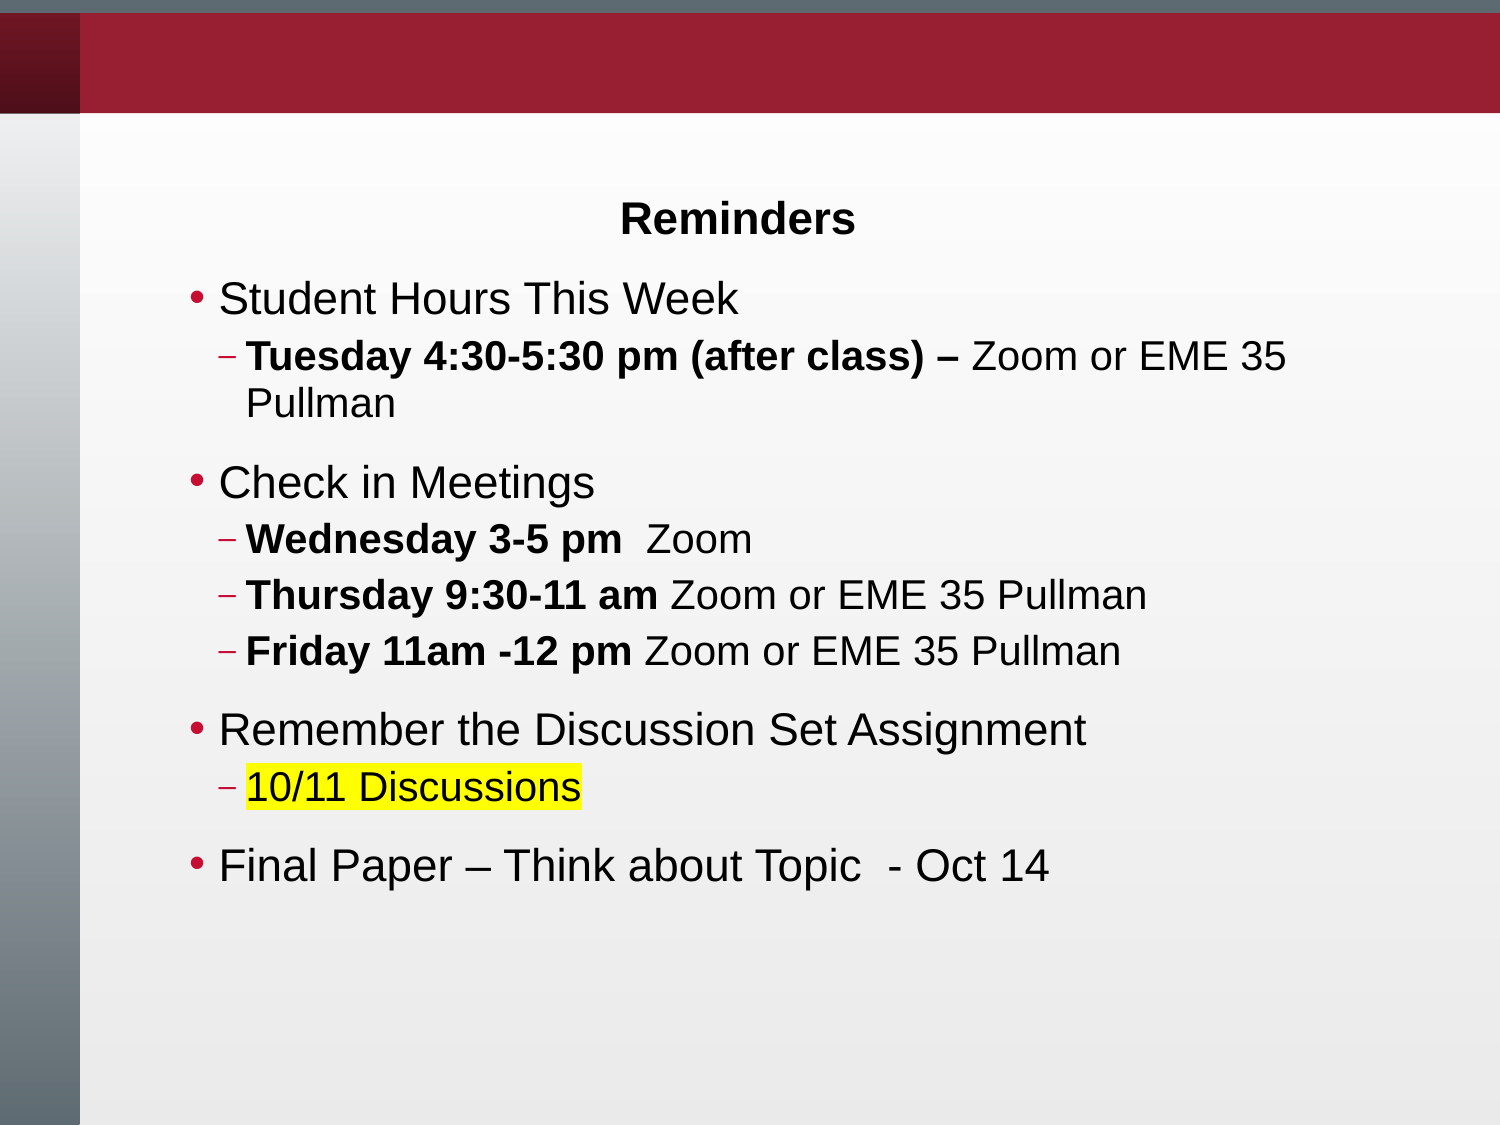

Reminders
Student Hours This Week
Tuesday 4:30-5:30 pm (after class) – Zoom or EME 35 Pullman
Check in Meetings
Wednesday 3-5 pm  Zoom
Thursday 9:30-11 am Zoom or EME 35 Pullman
Friday 11am -12 pm Zoom or EME 35 Pullman
Remember the Discussion Set Assignment
10/11 Discussions
Final Paper – Think about Topic  - Oct 14